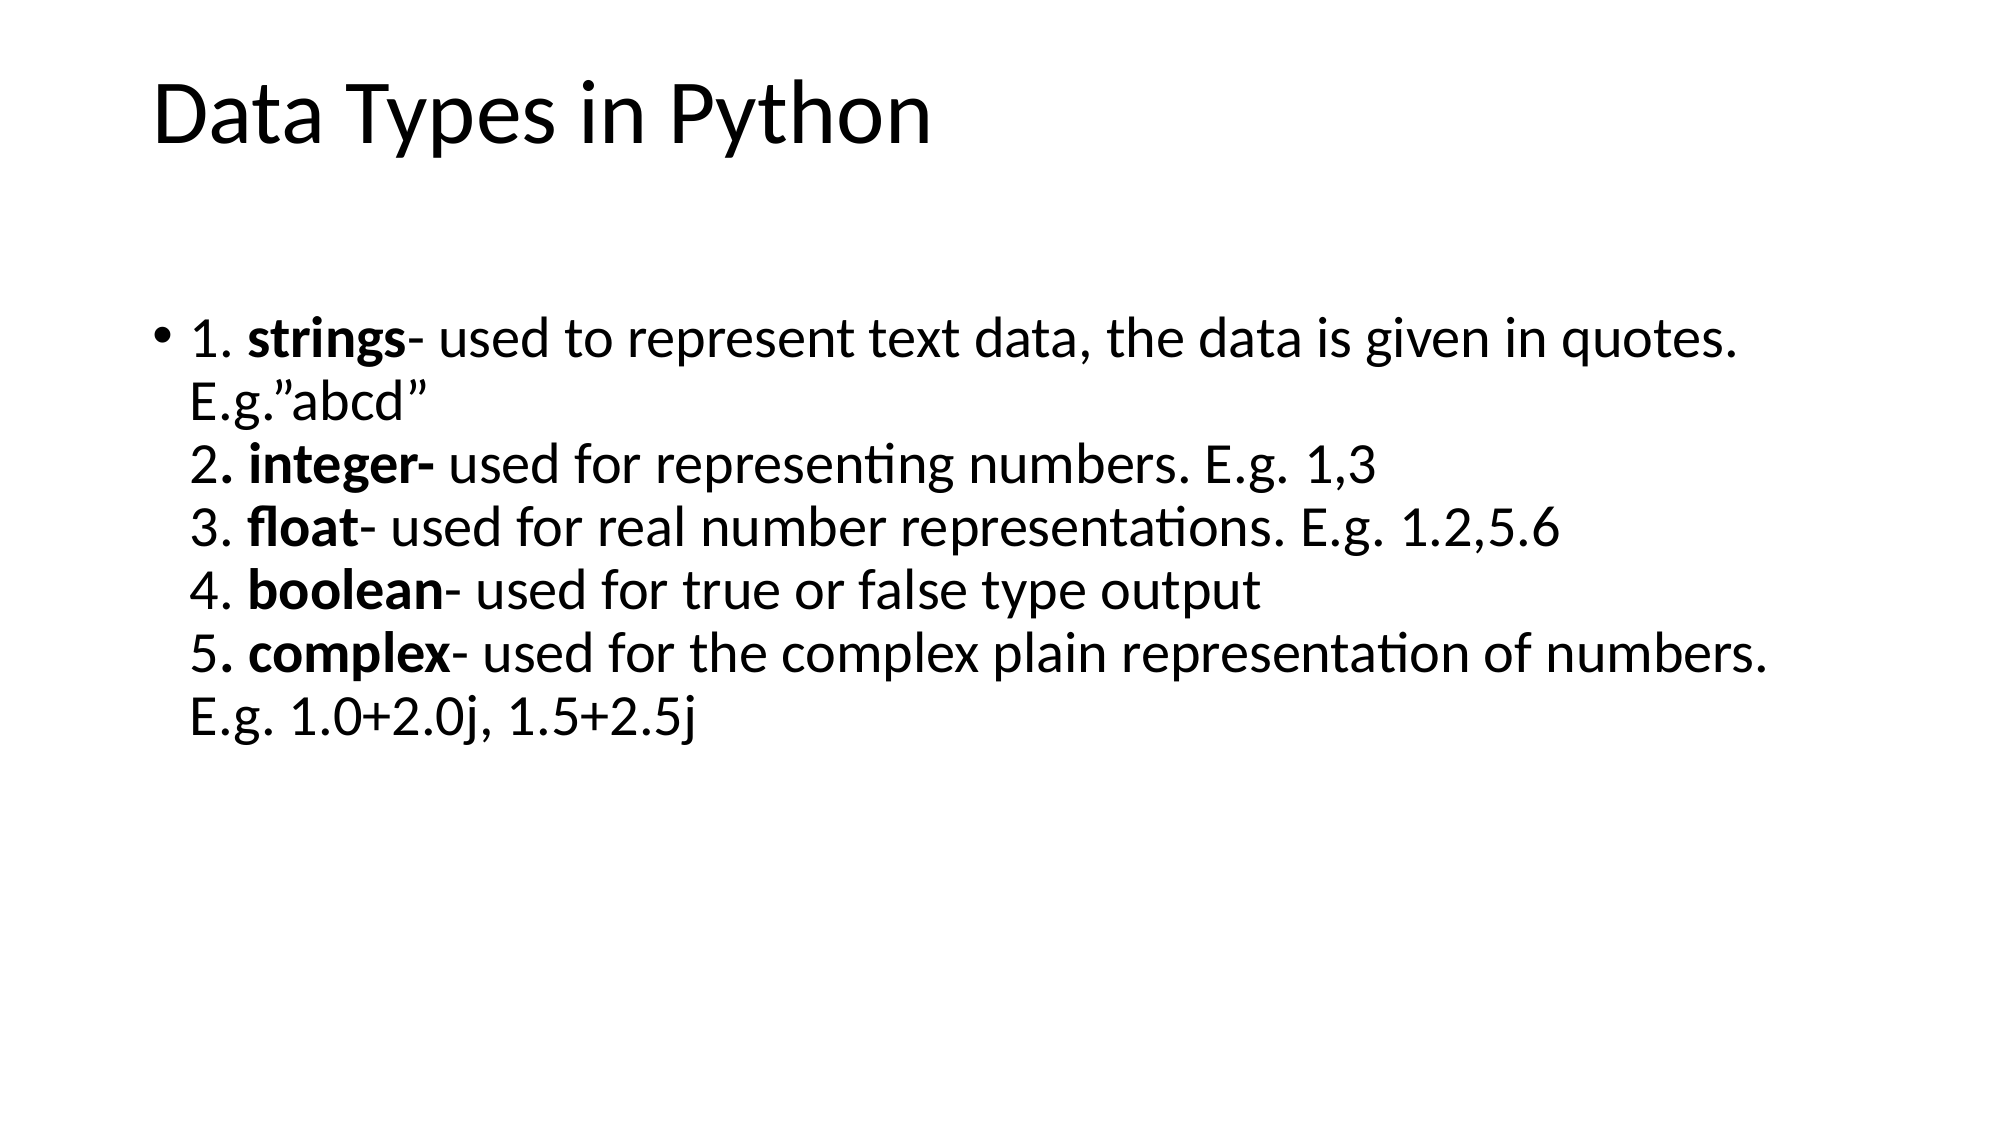

# Data Types in Python
1. strings- used to represent text data, the data is given in quotes. E.g.”abcd”
2. integer- used for representing numbers. E.g. 1,3
3. float- used for real number representations. E.g. 1.2,5.6
4. boolean- used for true or false type output
5. complex- used for the complex plain representation of numbers. E.g. 1.0+2.0j, 1.5+2.5j